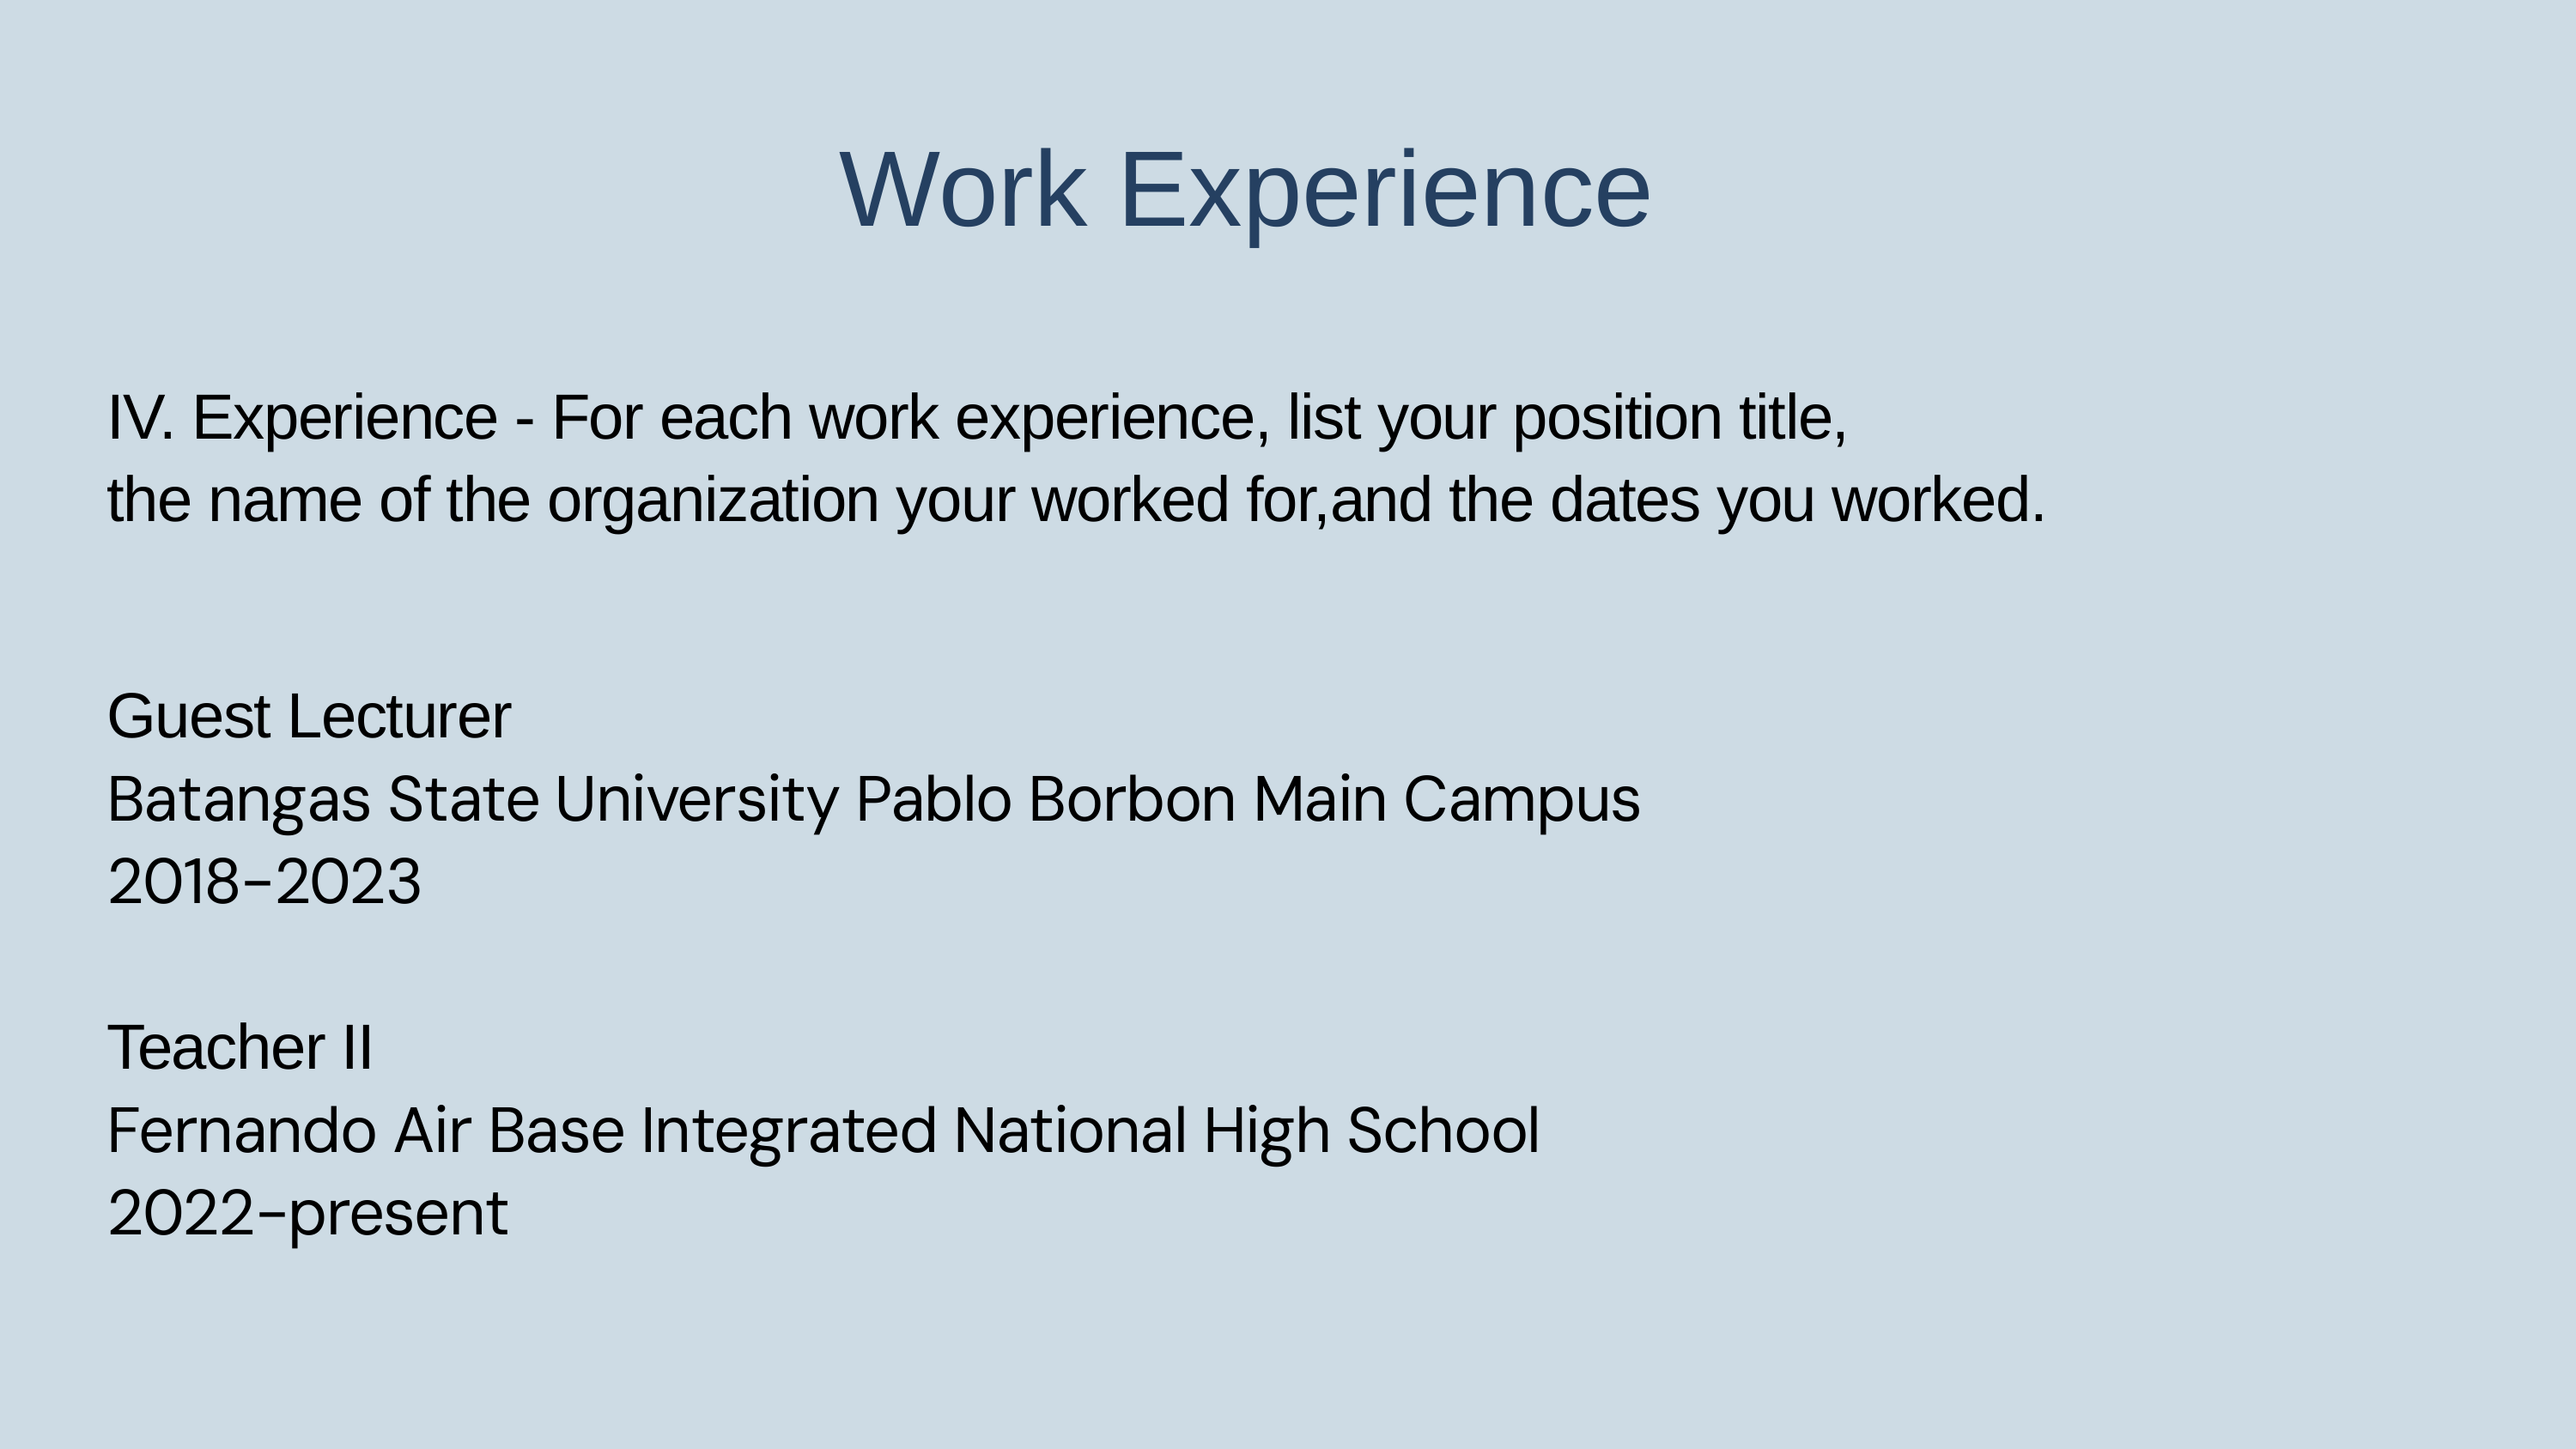

Work Experience
IV. Experience - For each work experience, list your position title,
the name of the organization your worked for,and the dates you worked.

Guest Lecturer
Batangas State University Pablo Borbon Main Campus
2018-2023

Teacher II
Fernando Air Base Integrated National High School
2022-present